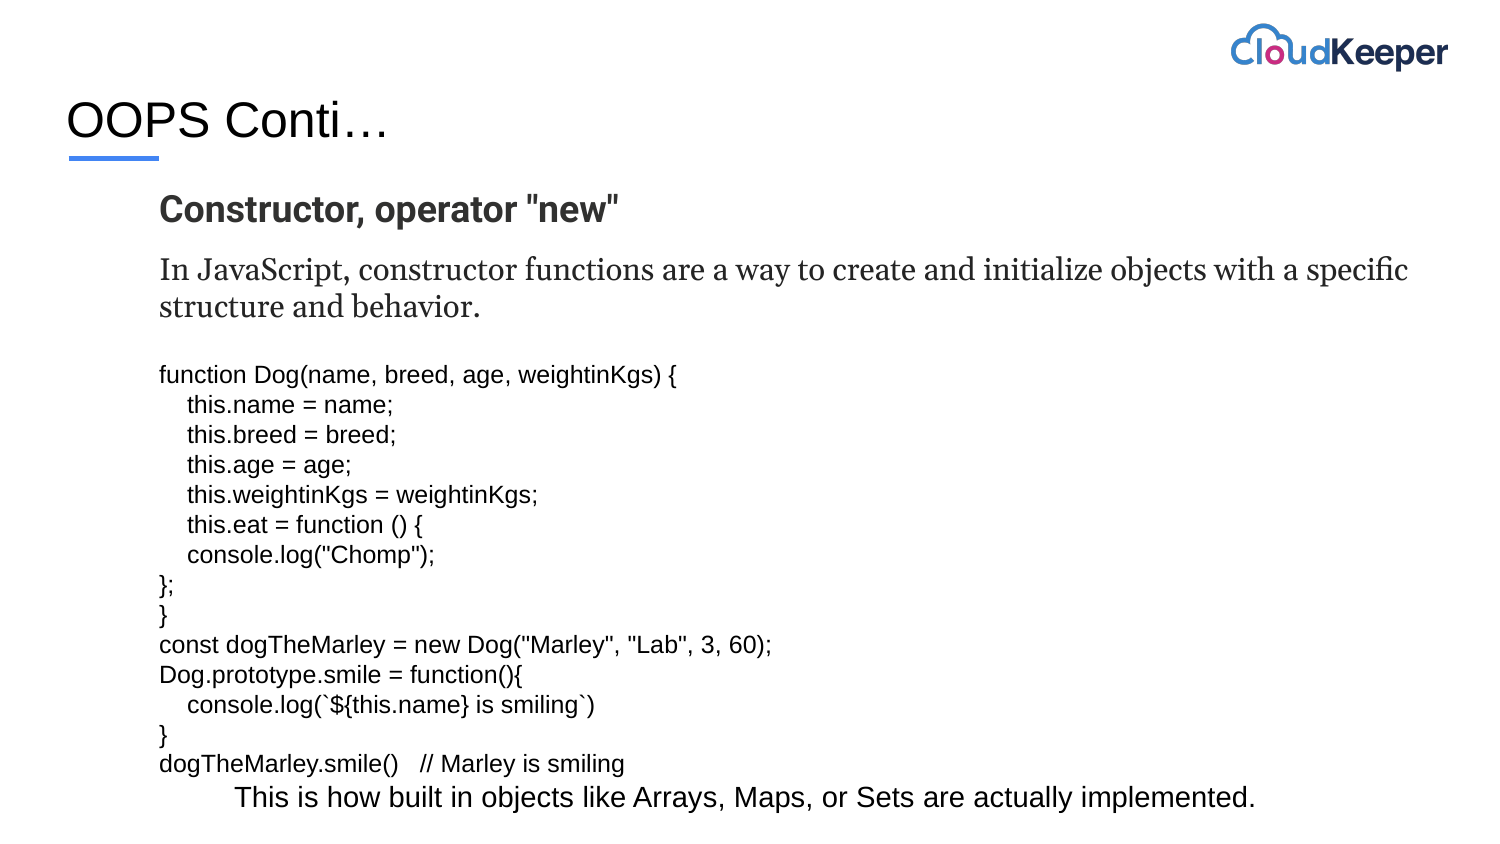

# OOPS Conti…
Constructor, operator "new"
In JavaScript, constructor functions are a way to create and initialize objects with a specific structure and behavior.

function Dog(name, breed, age, weightinKgs) {
    this.name = name;
    this.breed = breed;
    this.age = age;
    this.weightinKgs = weightinKgs;
    this.eat = function () {
    console.log("Chomp");
};
}
const dogTheMarley = new Dog("Marley", "Lab", 3, 60);
Dog.prototype.smile = function(){
    console.log(`${this.name} is smiling`)
}
dogTheMarley.smile()   // Marley is smiling
	This is how built in objects like Arrays, Maps, or Sets are actually implemented.